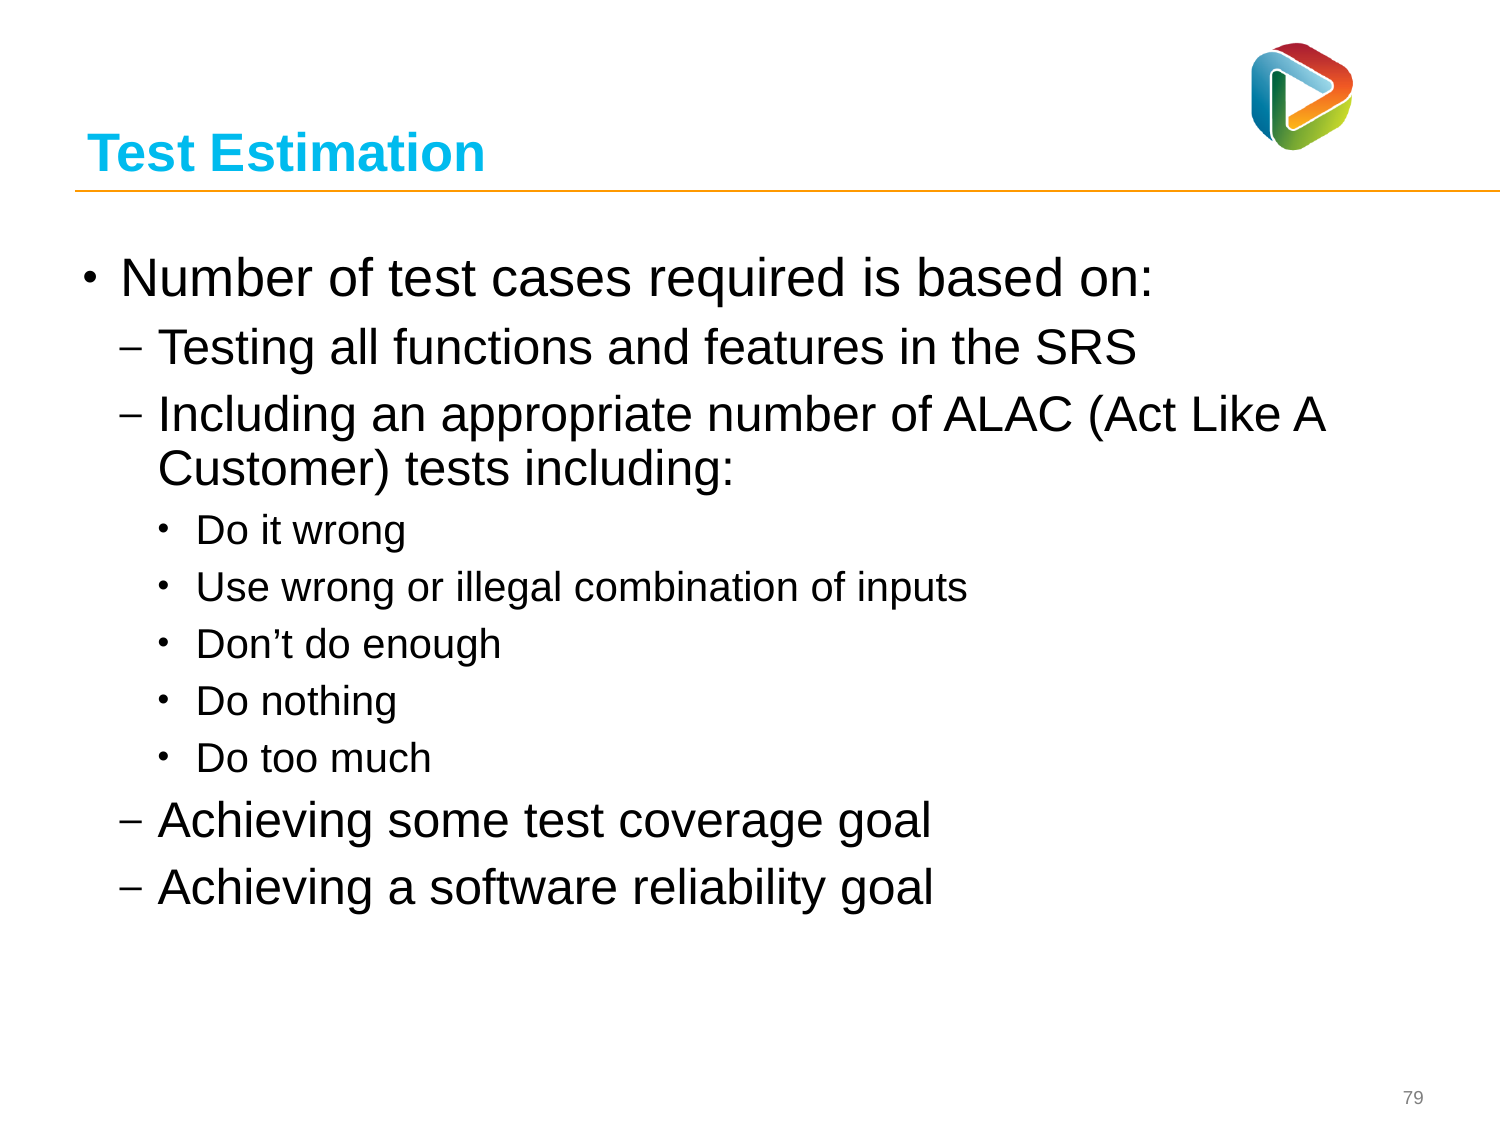

# Test Estimation
Number of test cases required is based on:
Testing all functions and features in the SRS
Including an appropriate number of ALAC (Act Like A Customer) tests including:
Do it wrong
Use wrong or illegal combination of inputs
Don’t do enough
Do nothing
Do too much
Achieving some test coverage goal
Achieving a software reliability goal